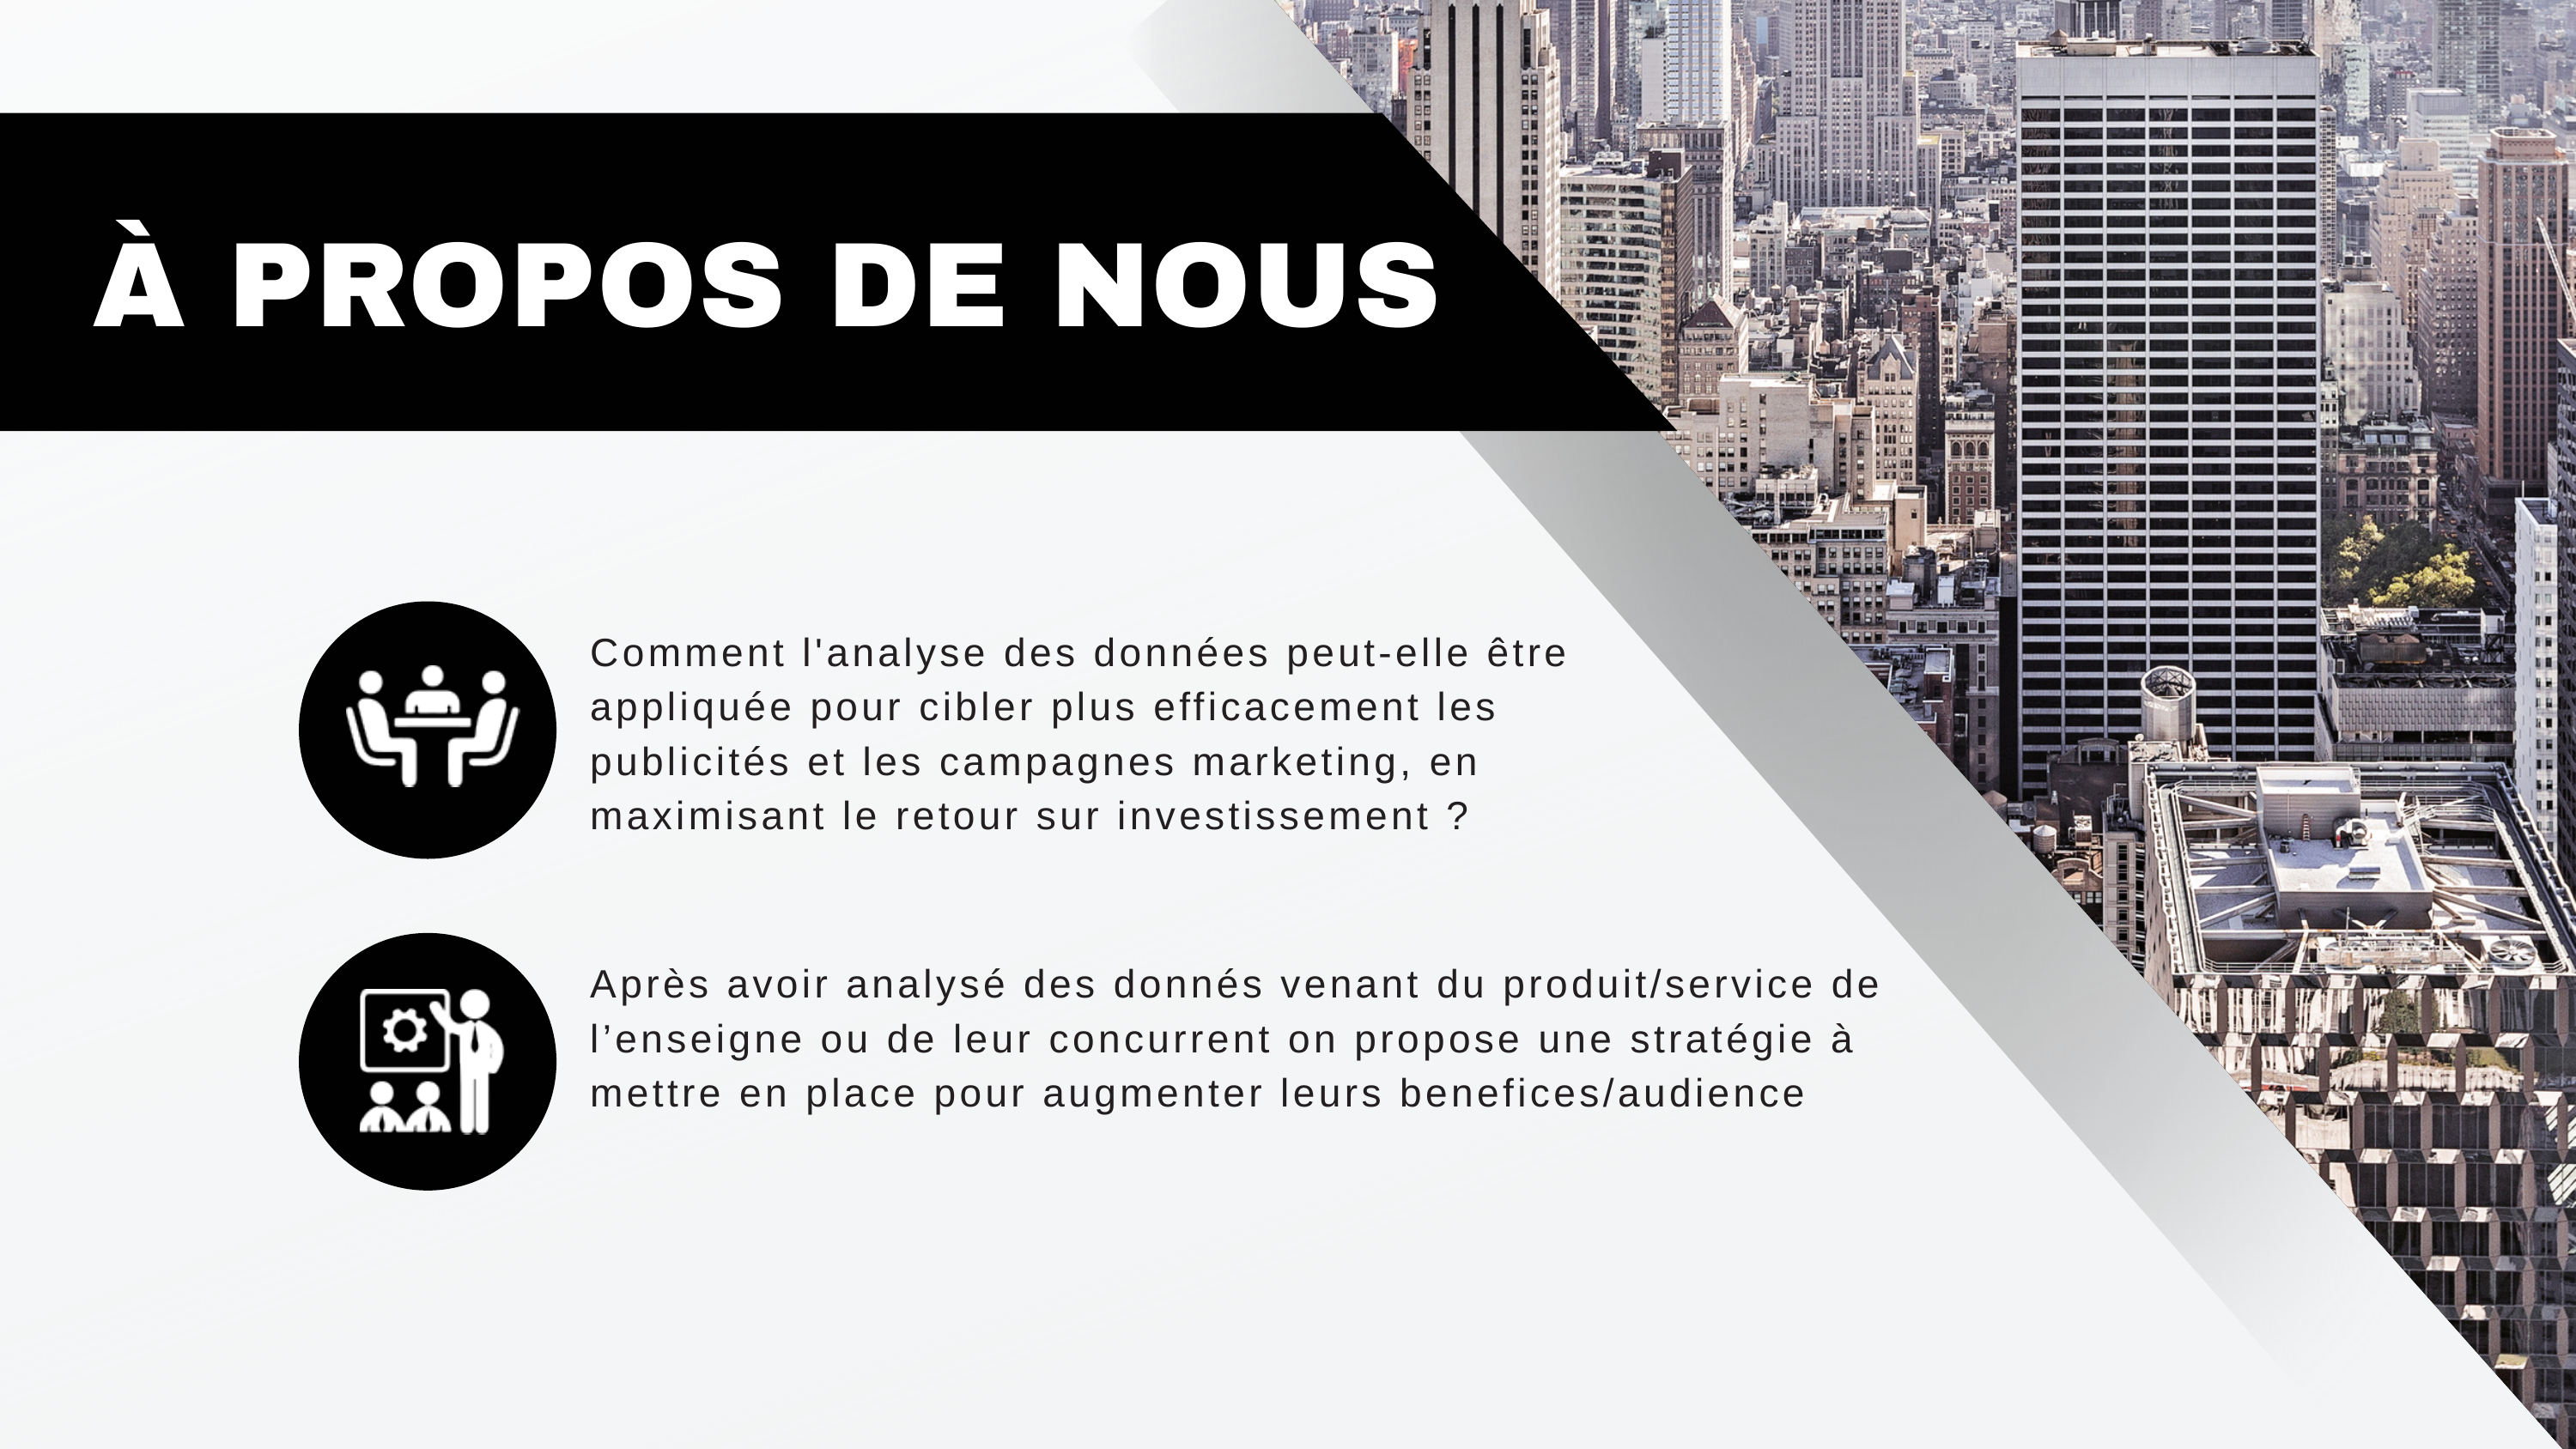

À PROPOS DE NOUS

Comment l'analyse des données peut-elle être appliquée pour cibler plus efficacement les publicités et les campagnes marketing, en maximisant le retour sur investissement ?

Après avoir analysé des donnés venant du produit/service de l’enseigne ou de leur concurrent on propose une stratégie à mettre en place pour augmenter leurs benefices/audience